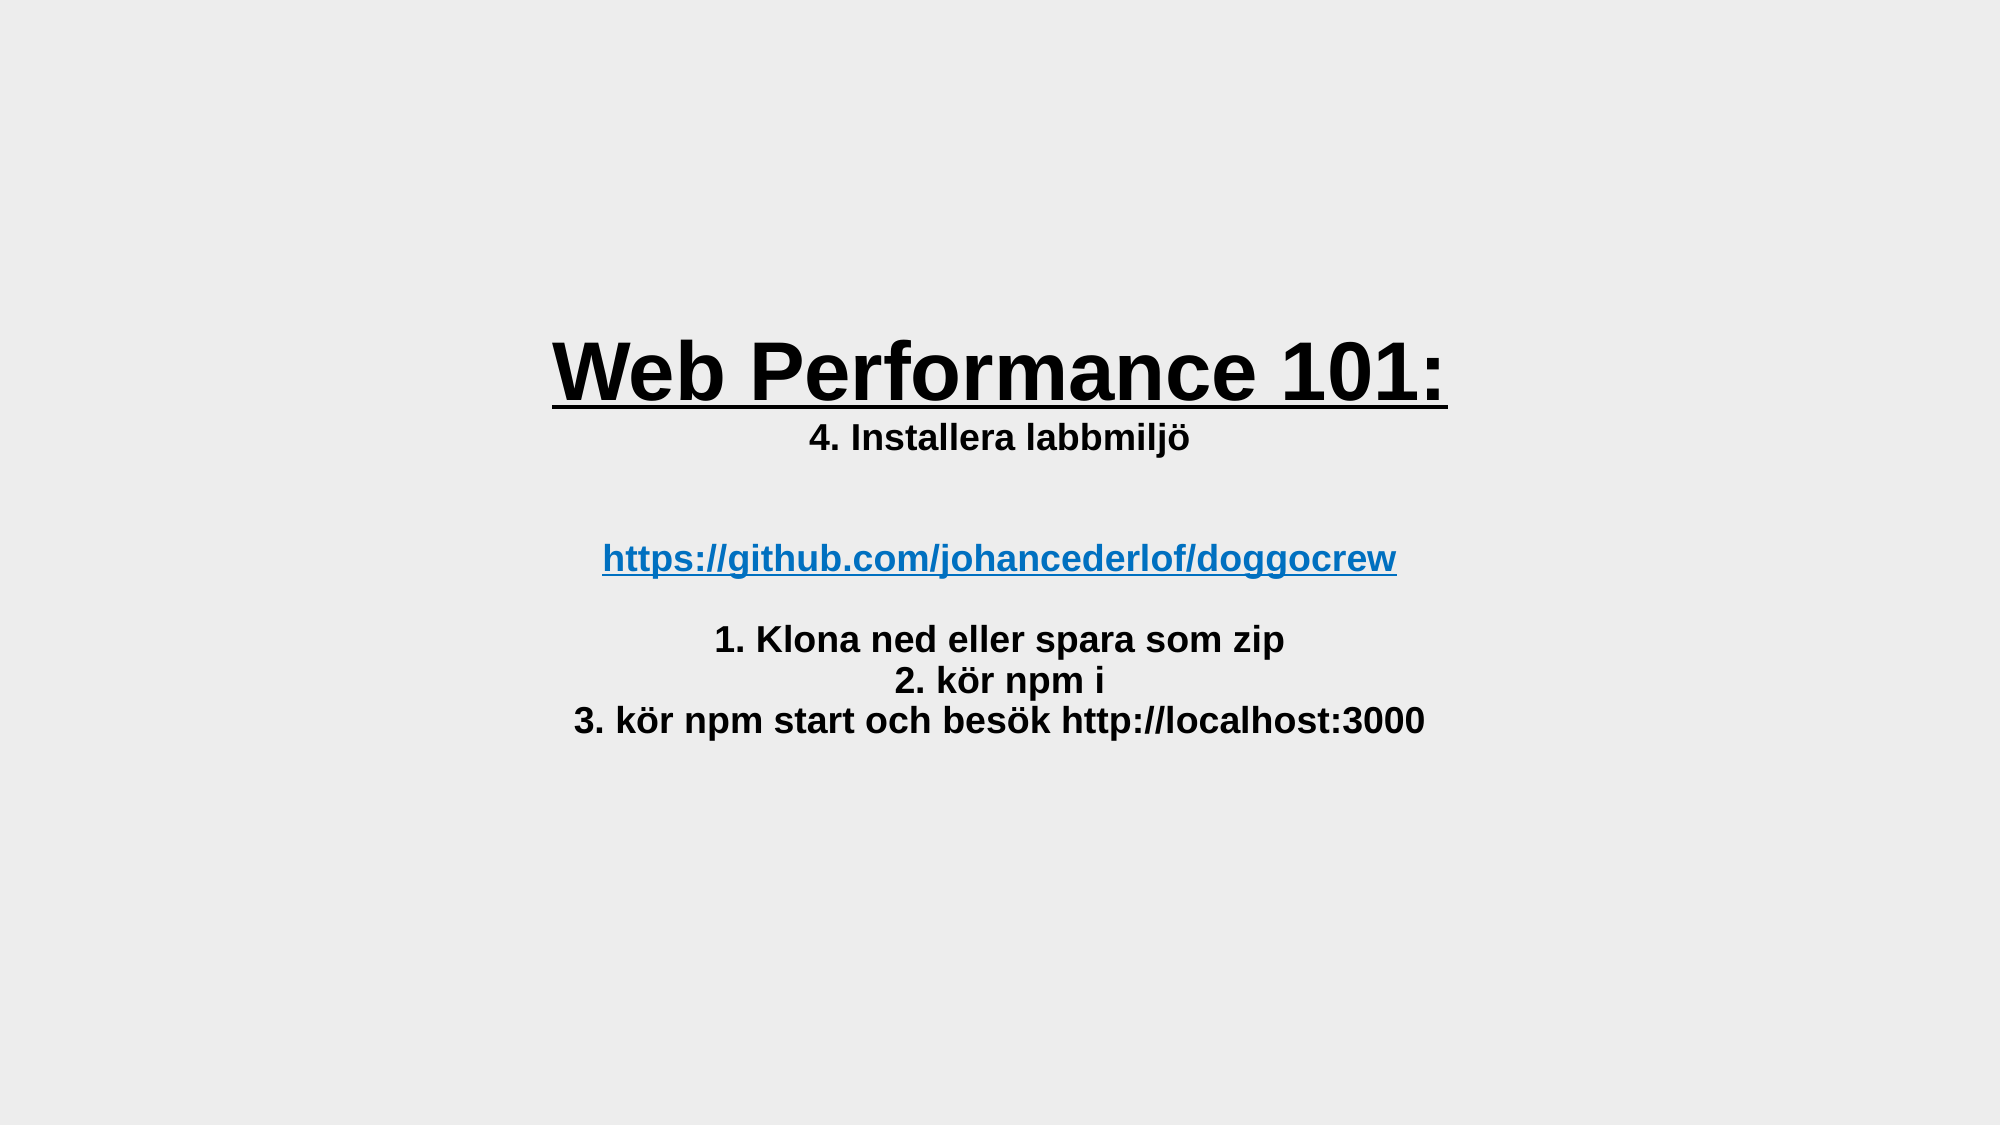

# Web Performance 101: 4. Installera labbmiljö https://github.com/johancederlof/doggocrew 1. Klona ned eller spara som zip 2. kör npm i 3. kör npm start och besök http://localhost:3000